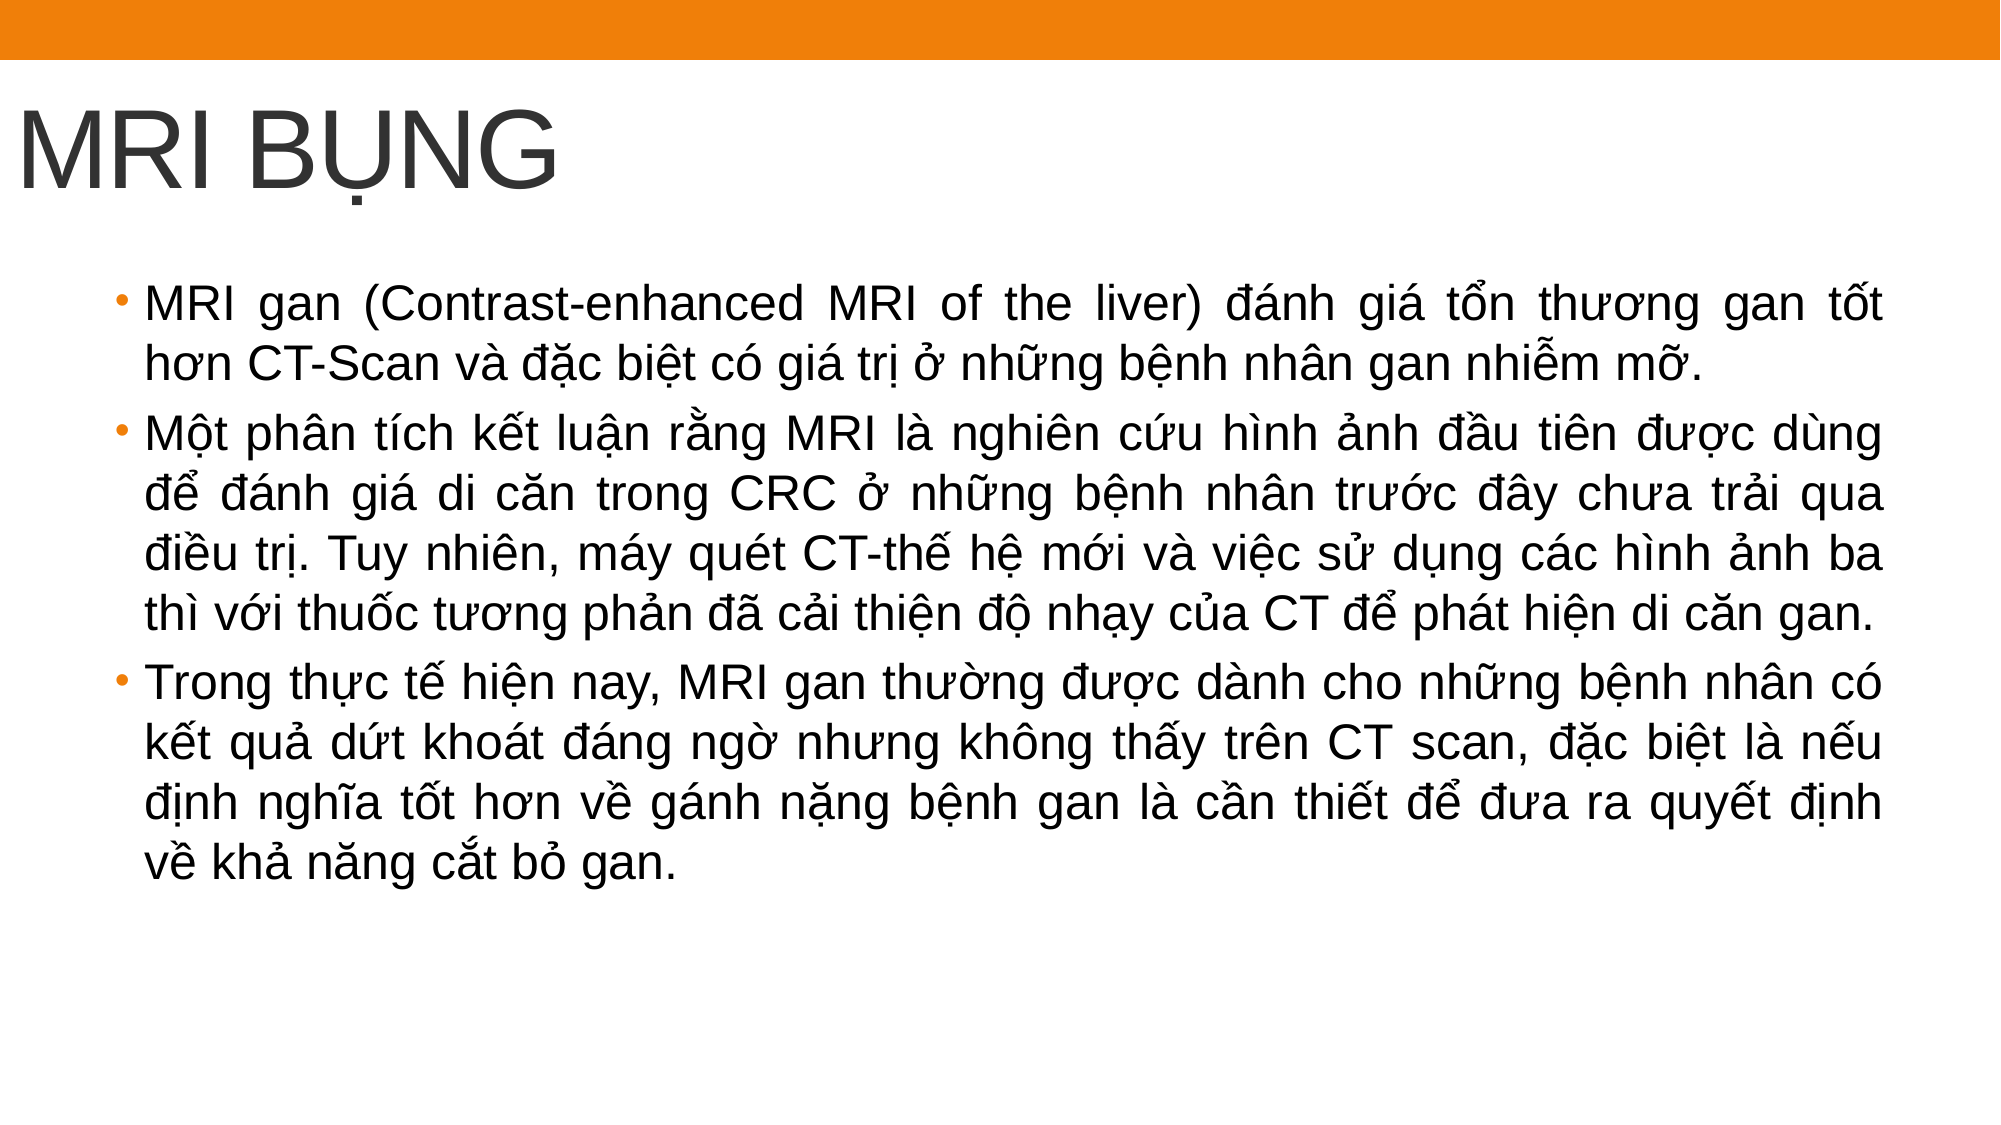

# MRI BỤNG
MRI gan (Contrast-enhanced MRI of the liver) đánh giá tổn thương gan tốt hơn CT-Scan và đặc biệt có giá trị ở những bệnh nhân gan nhiễm mỡ.
Một phân tích kết luận rằng MRI là nghiên cứu hình ảnh đầu tiên được dùng để đánh giá di căn trong CRC ở những bệnh nhân trước đây chưa trải qua điều trị. Tuy nhiên, máy quét CT-thế hệ mới và việc sử dụng các hình ảnh ba thì với thuốc tương phản đã cải thiện độ nhạy của CT để phát hiện di căn gan.
Trong thực tế hiện nay, MRI gan thường được dành cho những bệnh nhân có kết quả dứt khoát đáng ngờ nhưng không thấy trên CT scan, đặc biệt là nếu định nghĩa tốt hơn về gánh nặng bệnh gan là cần thiết để đưa ra quyết định về khả năng cắt bỏ gan.